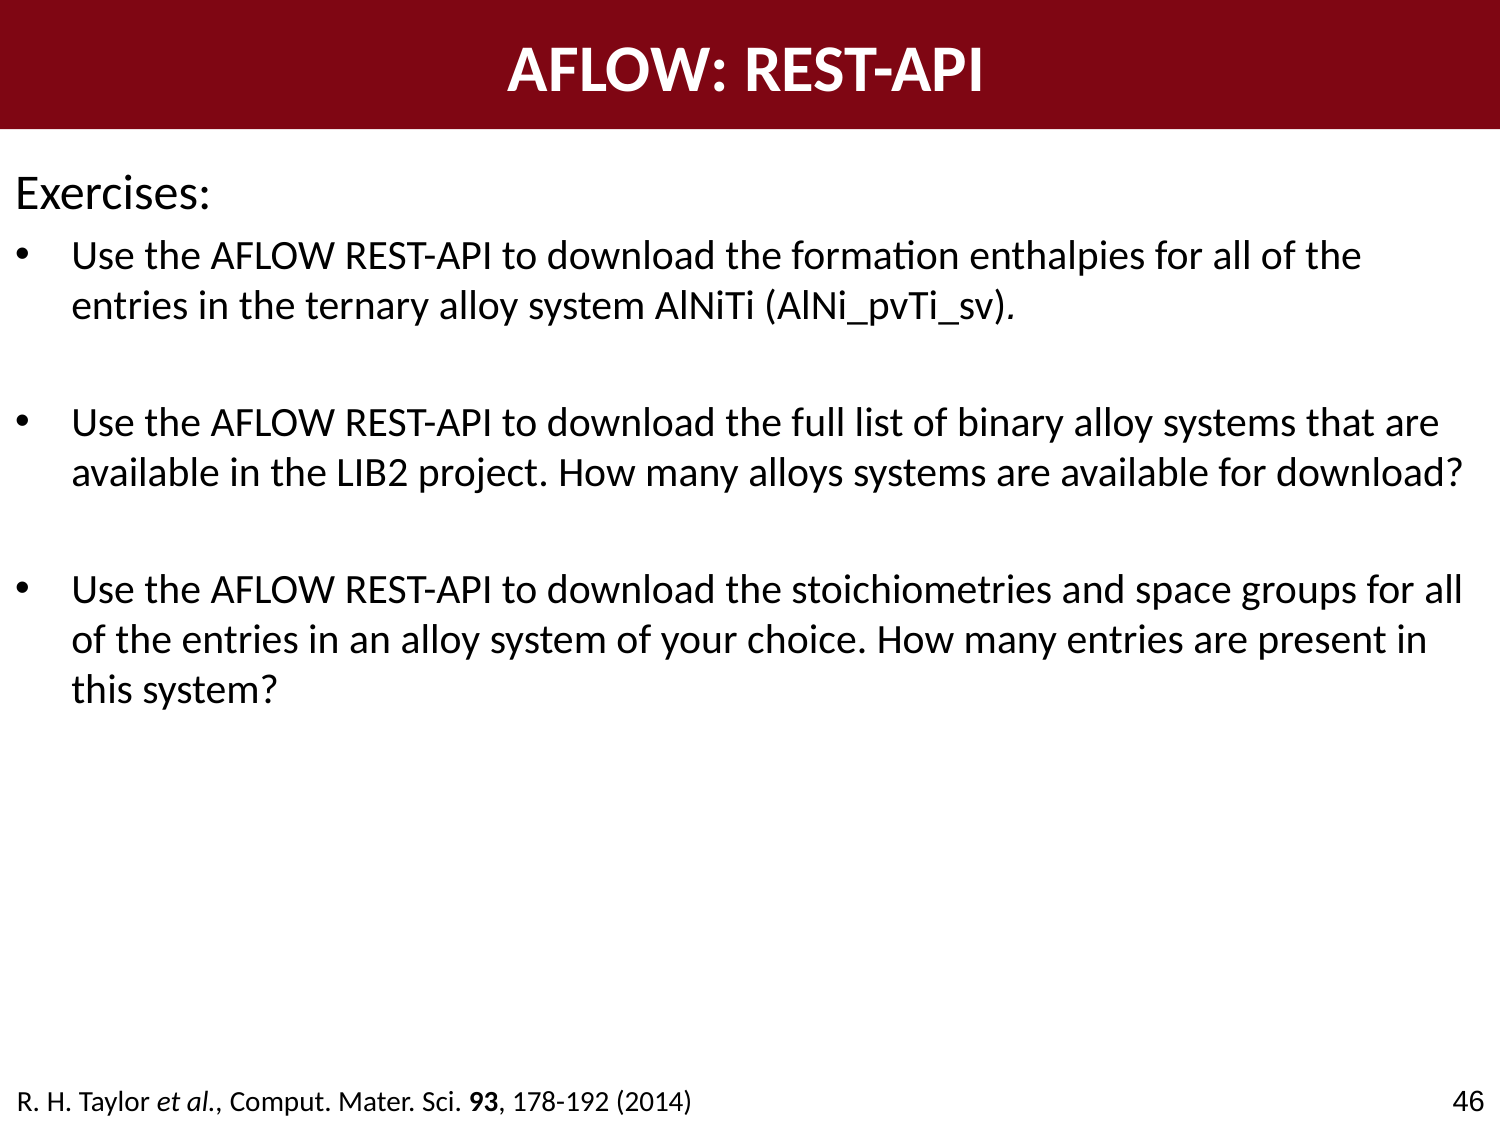

AFLOW: REST-API
Exercises:
Use the AFLOW REST-API to download the formation enthalpies for all of the entries in the ternary alloy system AlNiTi (AlNi_pvTi_sv).

Use the AFLOW REST-API to download the full list of binary alloy systems that are available in the LIB2 project. How many alloys systems are available for download?

Use the AFLOW REST-API to download the stoichiometries and space groups for all of the entries in an alloy system of your choice. How many entries are present in this system?

G (p, T; V) = E + pV
46
R. H. Taylor et al., Comput. Mater. Sci. 93, 178-192 (2014)